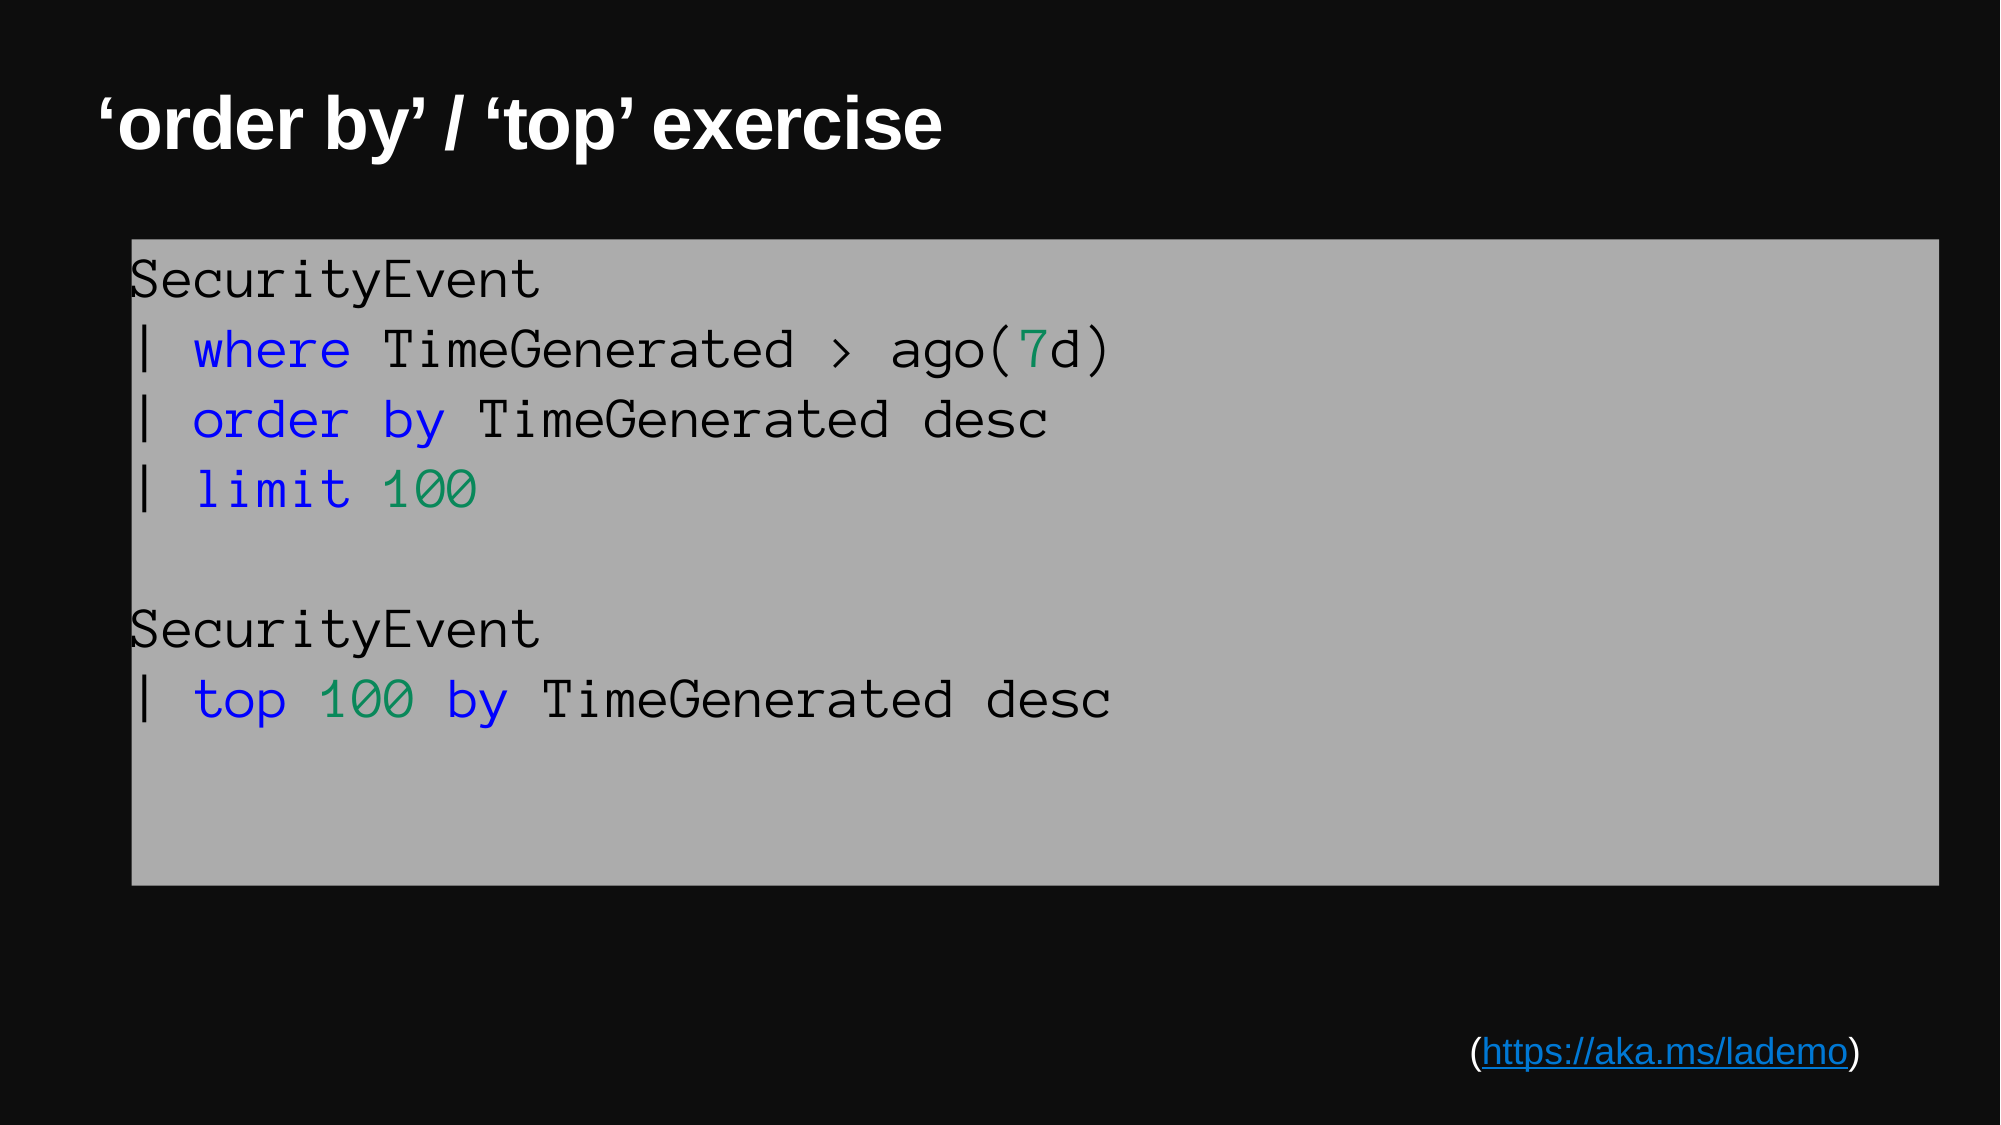

# ‘order by’ / ‘top’ exercise
SecurityEvent
| where TimeGenerated > ago(7d)
| order by TimeGenerated desc
| limit 100
SecurityEvent
| top 100 by TimeGenerated desc

(https://aka.ms/lademo)